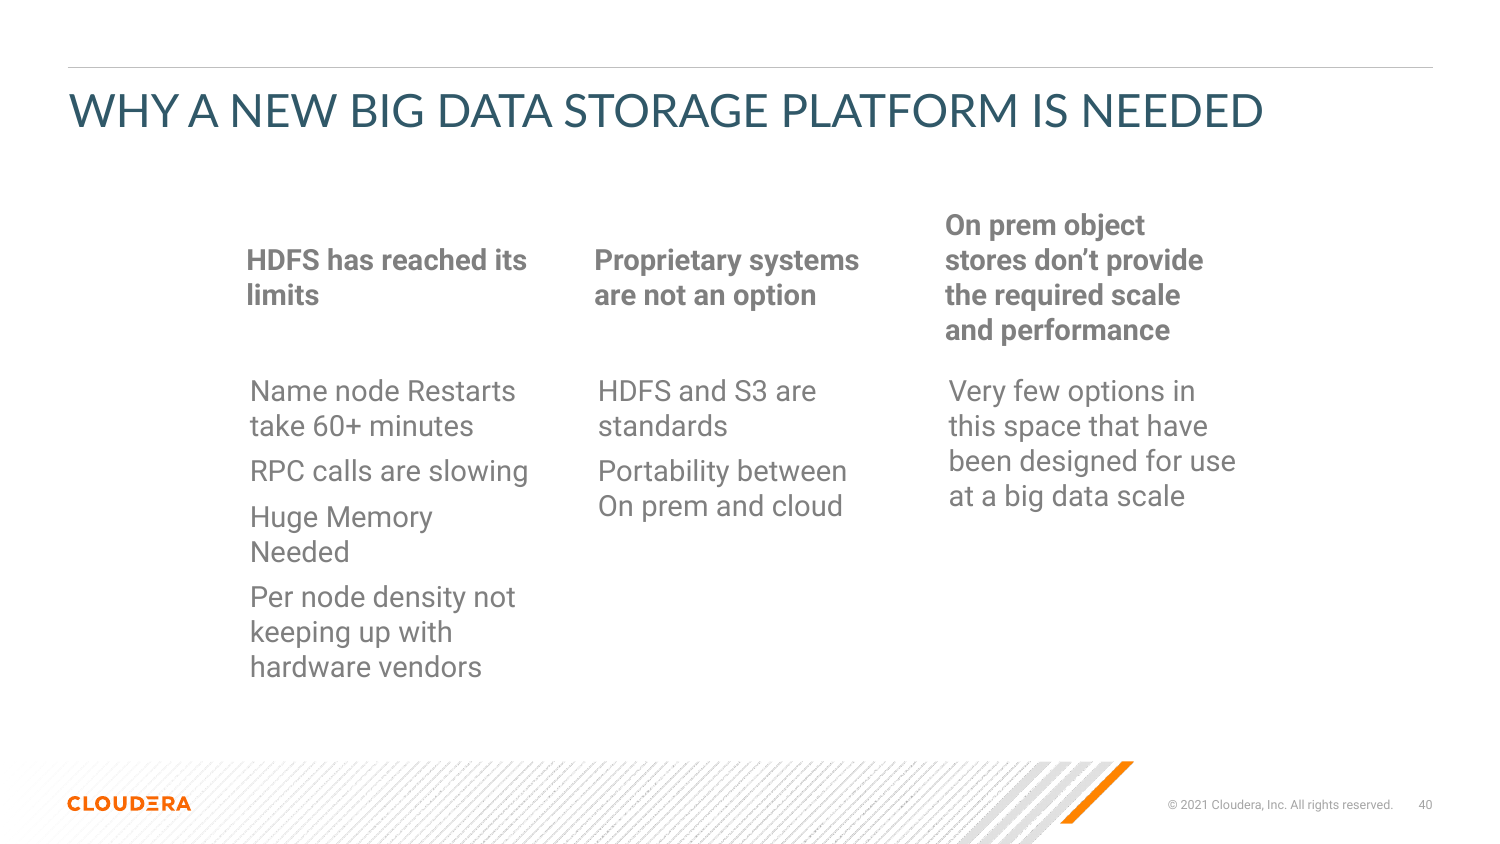

# WHY A NEW BIG DATA STORAGE PLATFORM IS NEEDED
HDFS has reached its limits
Proprietary systems are not an option
On prem object stores don’t provide the required scale and performance
Name node Restarts take 60+ minutes
RPC calls are slowing
Huge Memory Needed
Per node density not keeping up with hardware vendors
HDFS and S3 are standards
Portability between On prem and cloud
Very few options in this space that have been designed for use at a big data scale